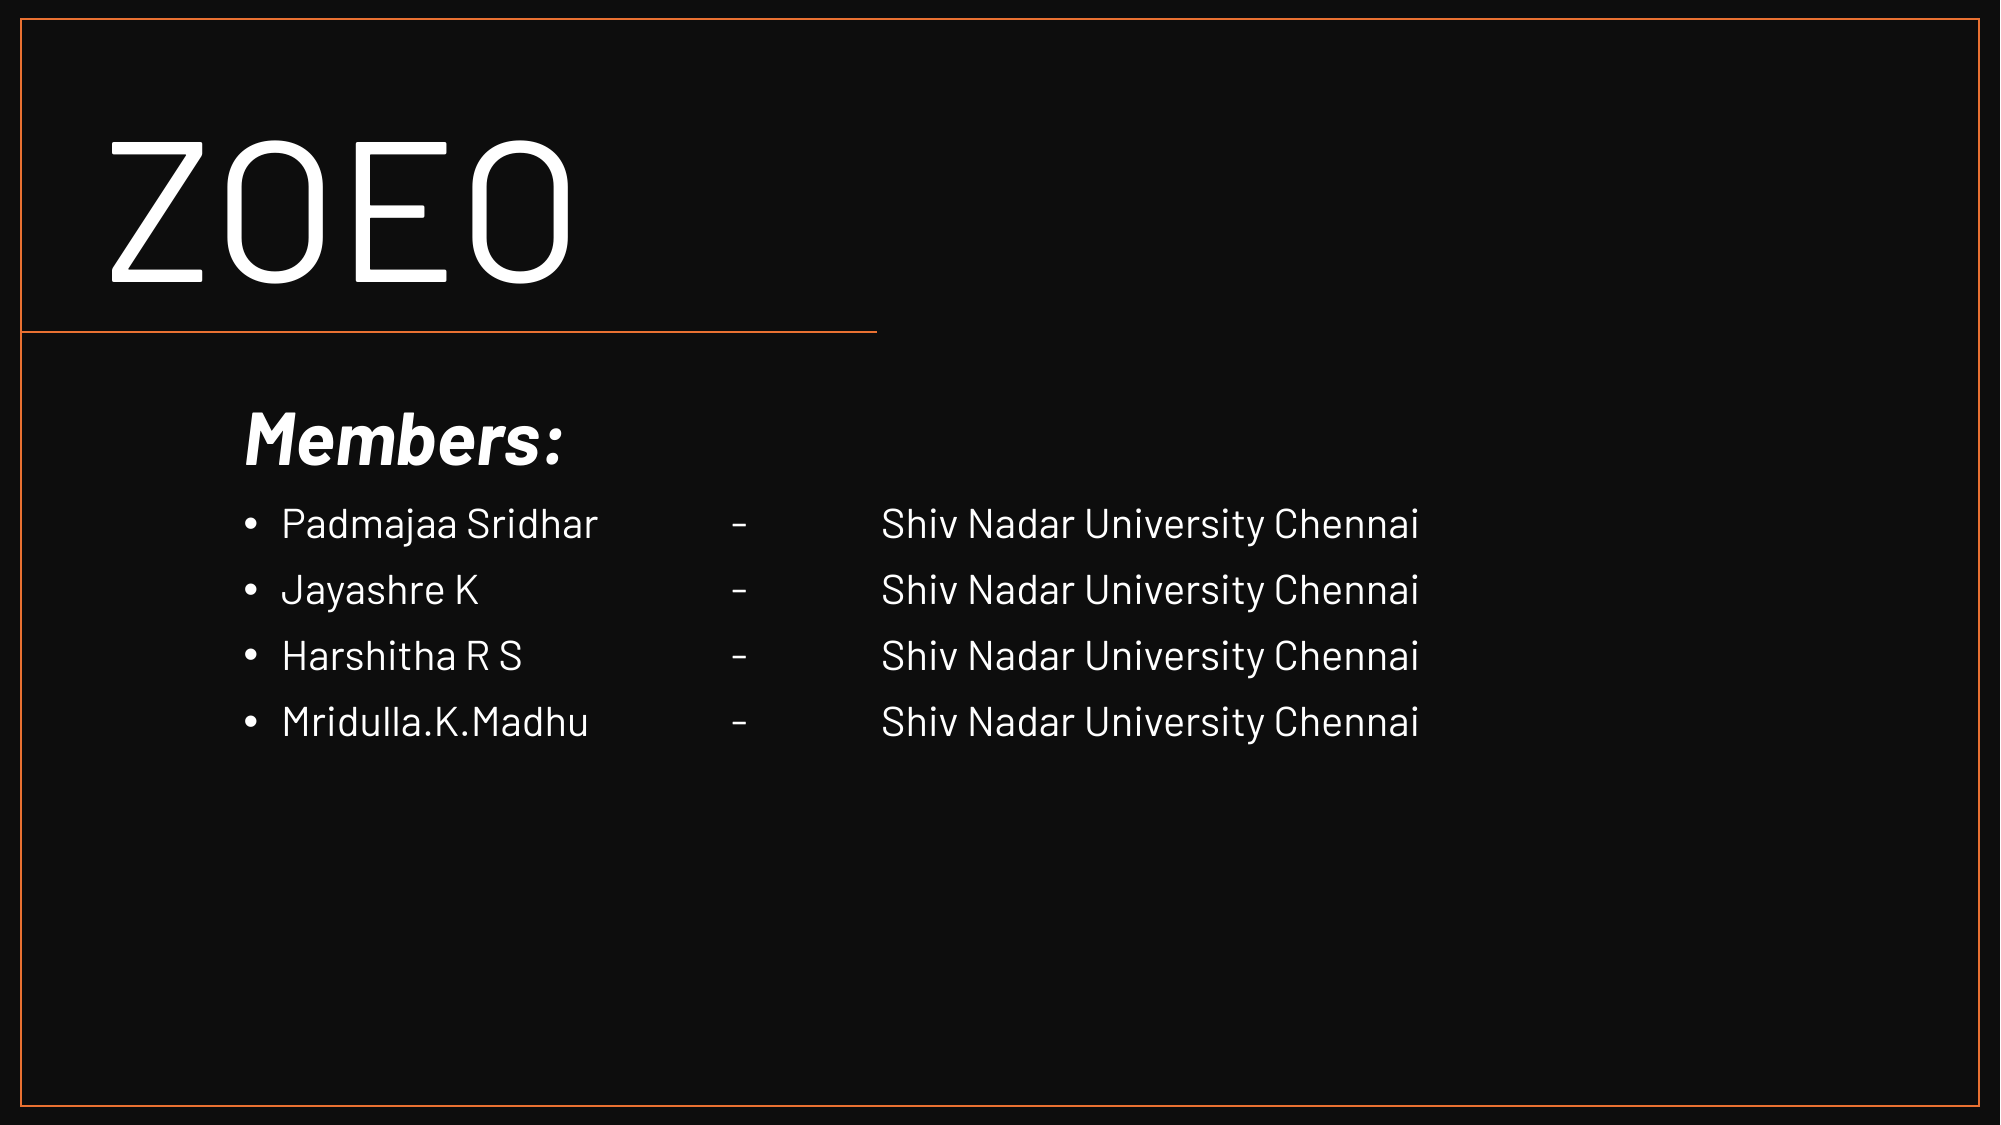

# ZOEO
Members:
Padmajaa Sridhar	-	Shiv Nadar University Chennai
Jayashre K		-	Shiv Nadar University Chennai
Harshitha R S		-	Shiv Nadar University Chennai
Mridulla.K.Madhu	-	Shiv Nadar University Chennai